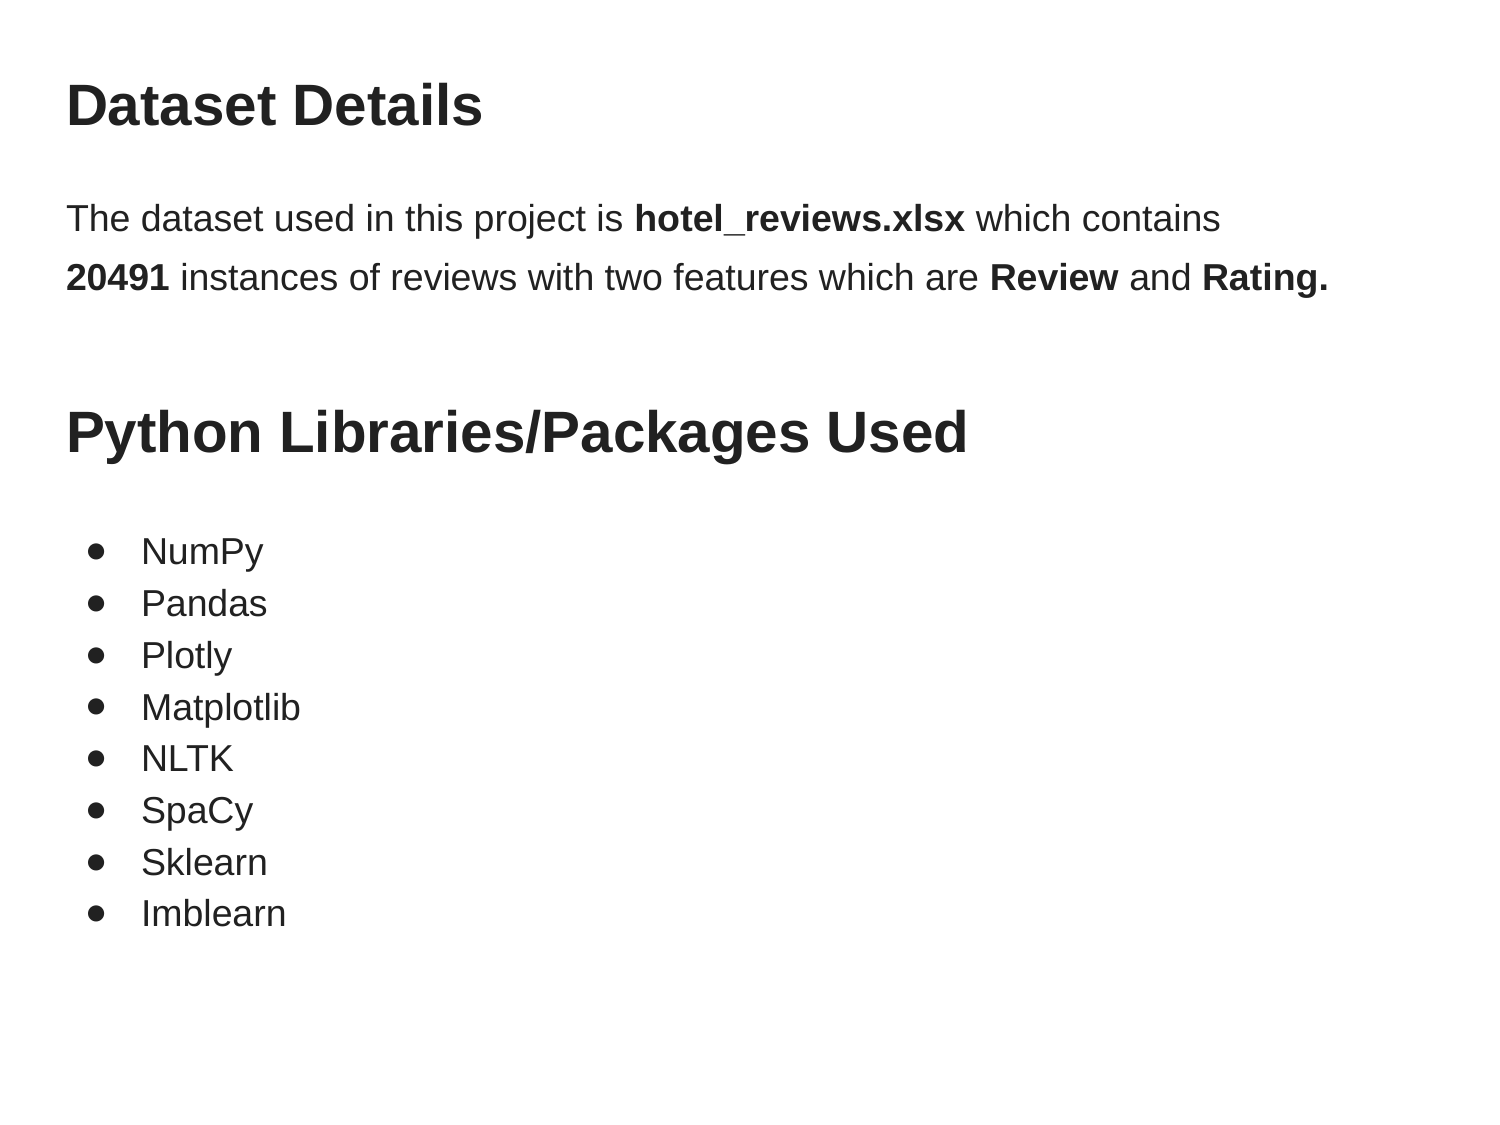

# Dataset Details
The dataset used in this project is hotel_reviews.xlsx which contains
20491 instances of reviews with two features which are Review and Rating.
Python Libraries/Packages Used
NumPy
Pandas
Plotly
Matplotlib
NLTK
SpaCy
Sklearn
Imblearn